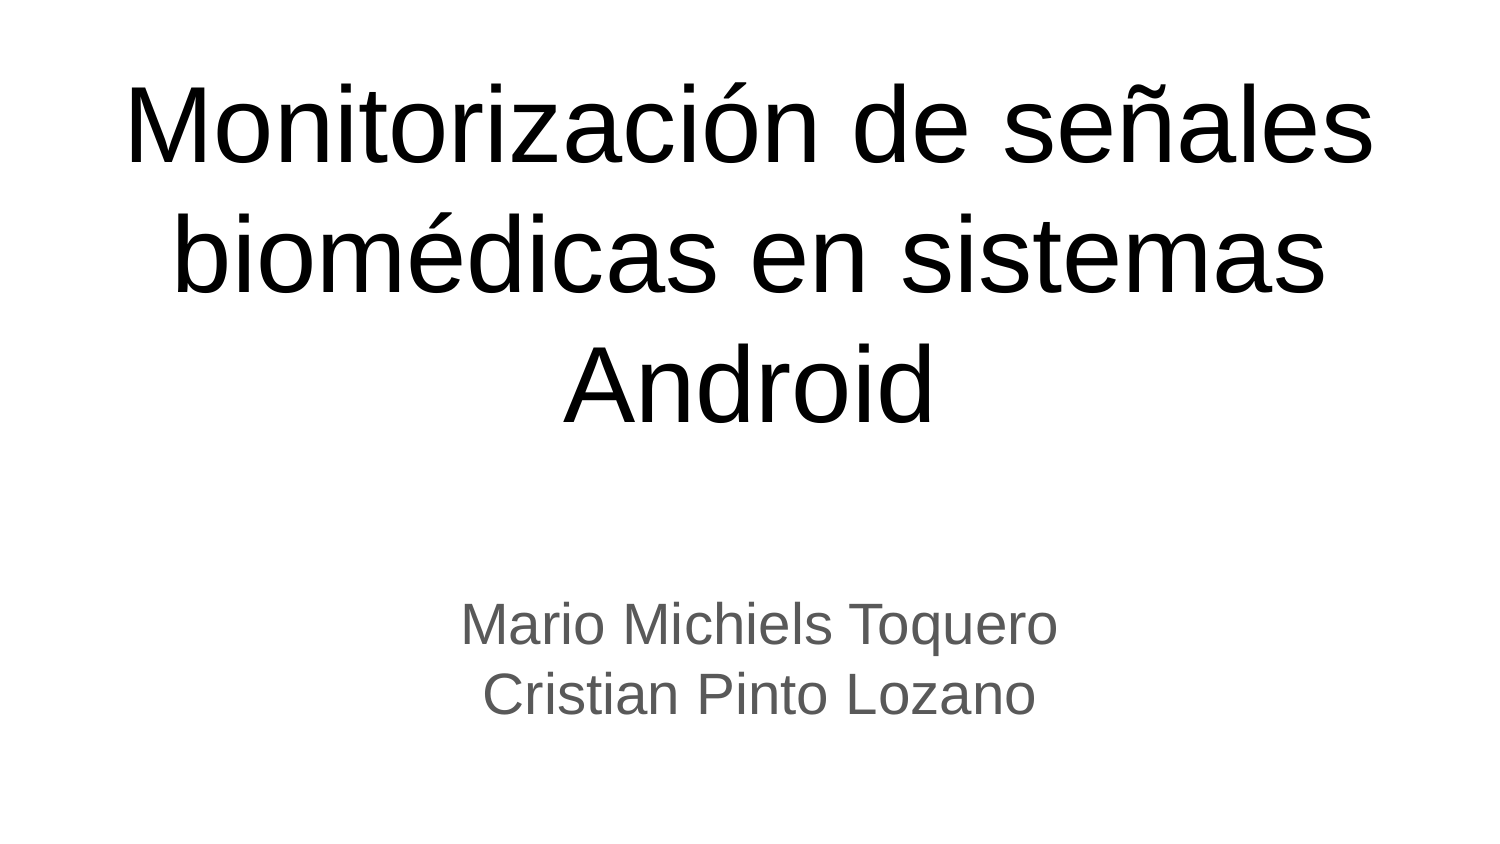

# Monitorización de señales biomédicas en sistemas Android
Mario Michiels Toquero
Cristian Pinto Lozano